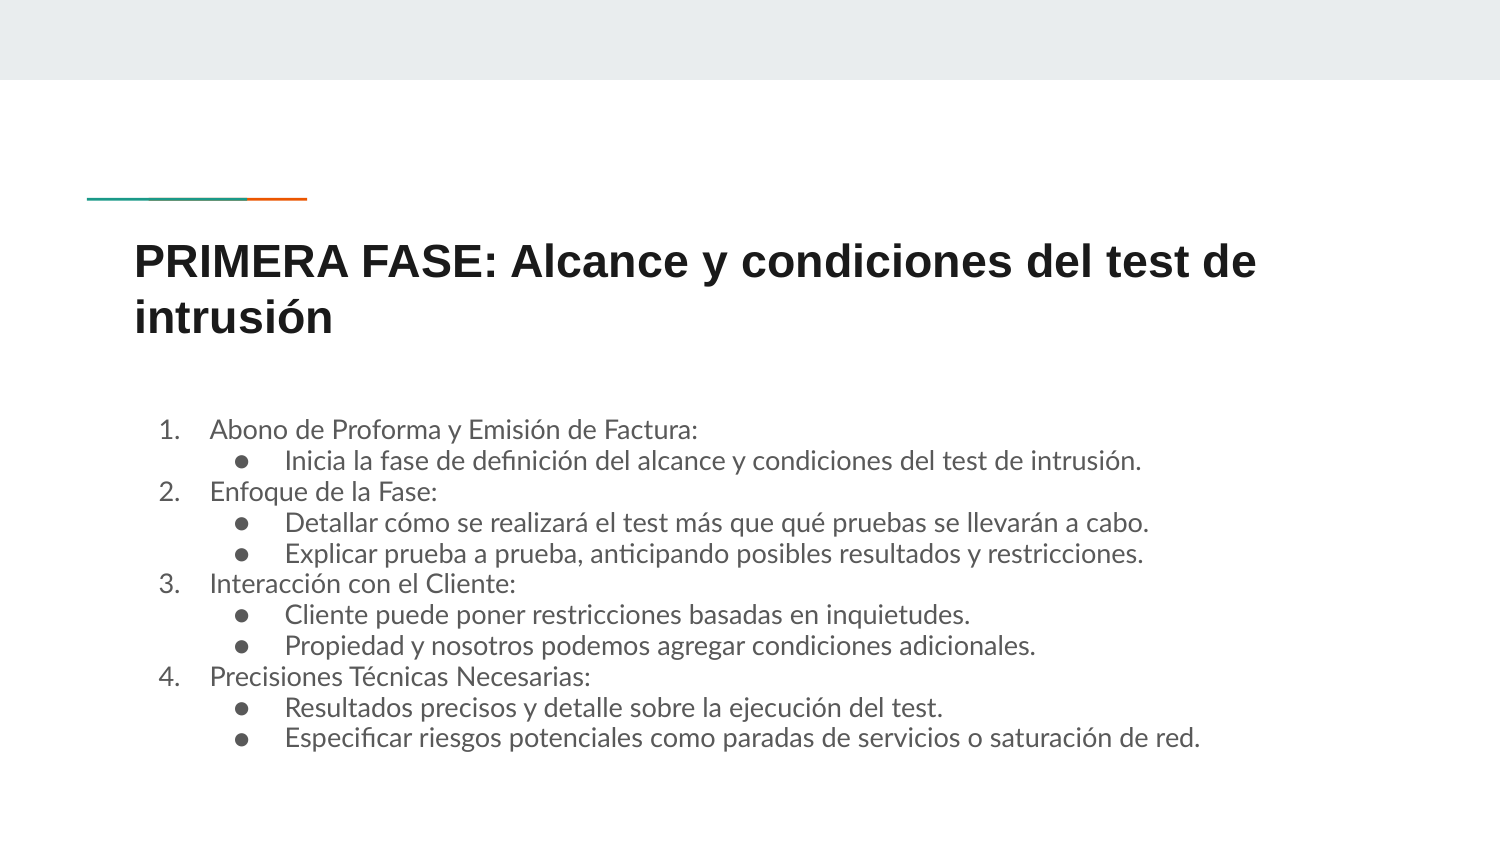

# PRIMERA FASE: Alcance y condiciones del test de intrusión
Abono de Proforma y Emisión de Factura:
Inicia la fase de definición del alcance y condiciones del test de intrusión.
Enfoque de la Fase:
Detallar cómo se realizará el test más que qué pruebas se llevarán a cabo.
Explicar prueba a prueba, anticipando posibles resultados y restricciones.
Interacción con el Cliente:
Cliente puede poner restricciones basadas en inquietudes.
Propiedad y nosotros podemos agregar condiciones adicionales.
Precisiones Técnicas Necesarias:
Resultados precisos y detalle sobre la ejecución del test.
Especificar riesgos potenciales como paradas de servicios o saturación de red.